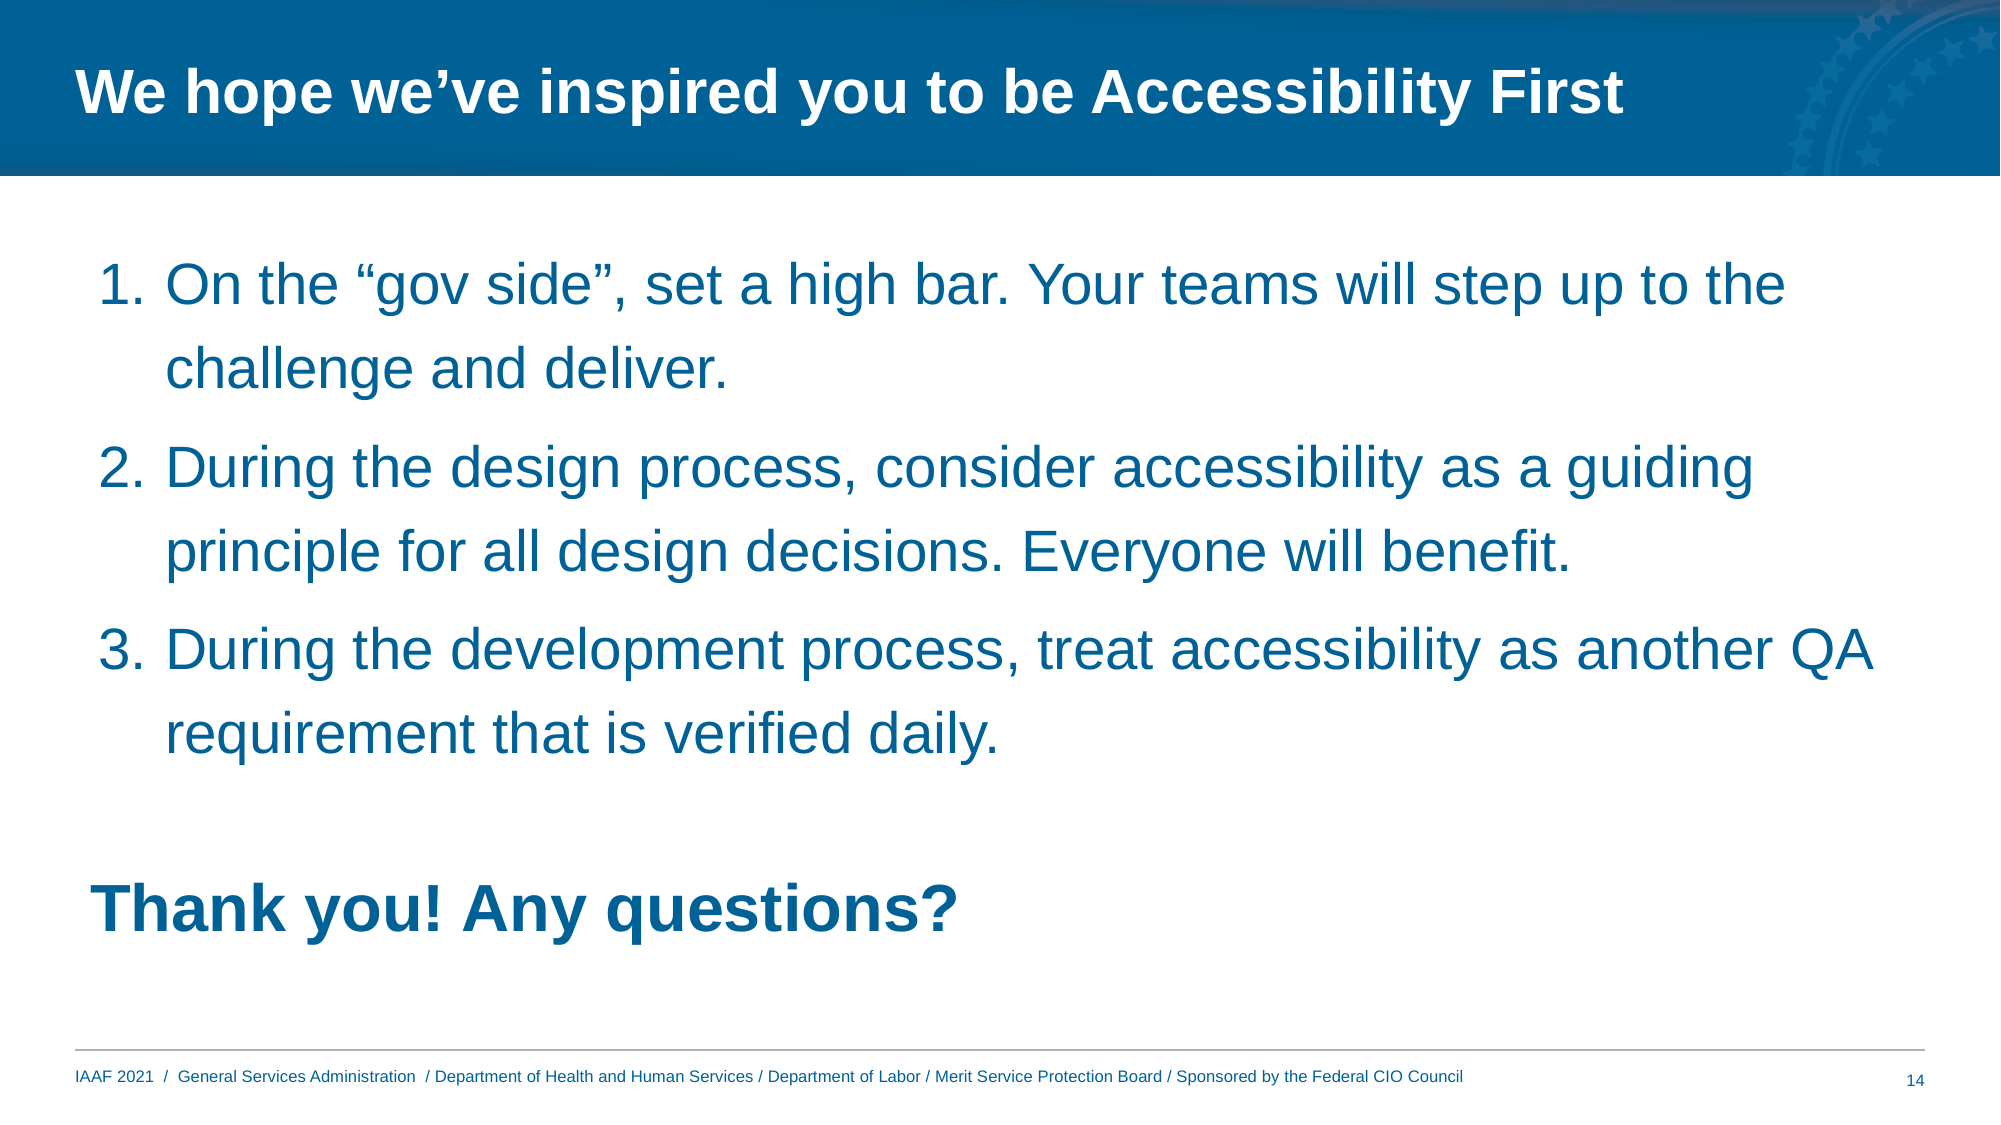

# We hope we’ve inspired you to be Accessibility First
On the “gov side”, set a high bar. Your teams will step up to the challenge and deliver.
During the design process, consider accessibility as a guiding principle for all design decisions. Everyone will benefit.
During the development process, treat accessibility as another QA requirement that is verified daily.

Thank you! Any questions?
14